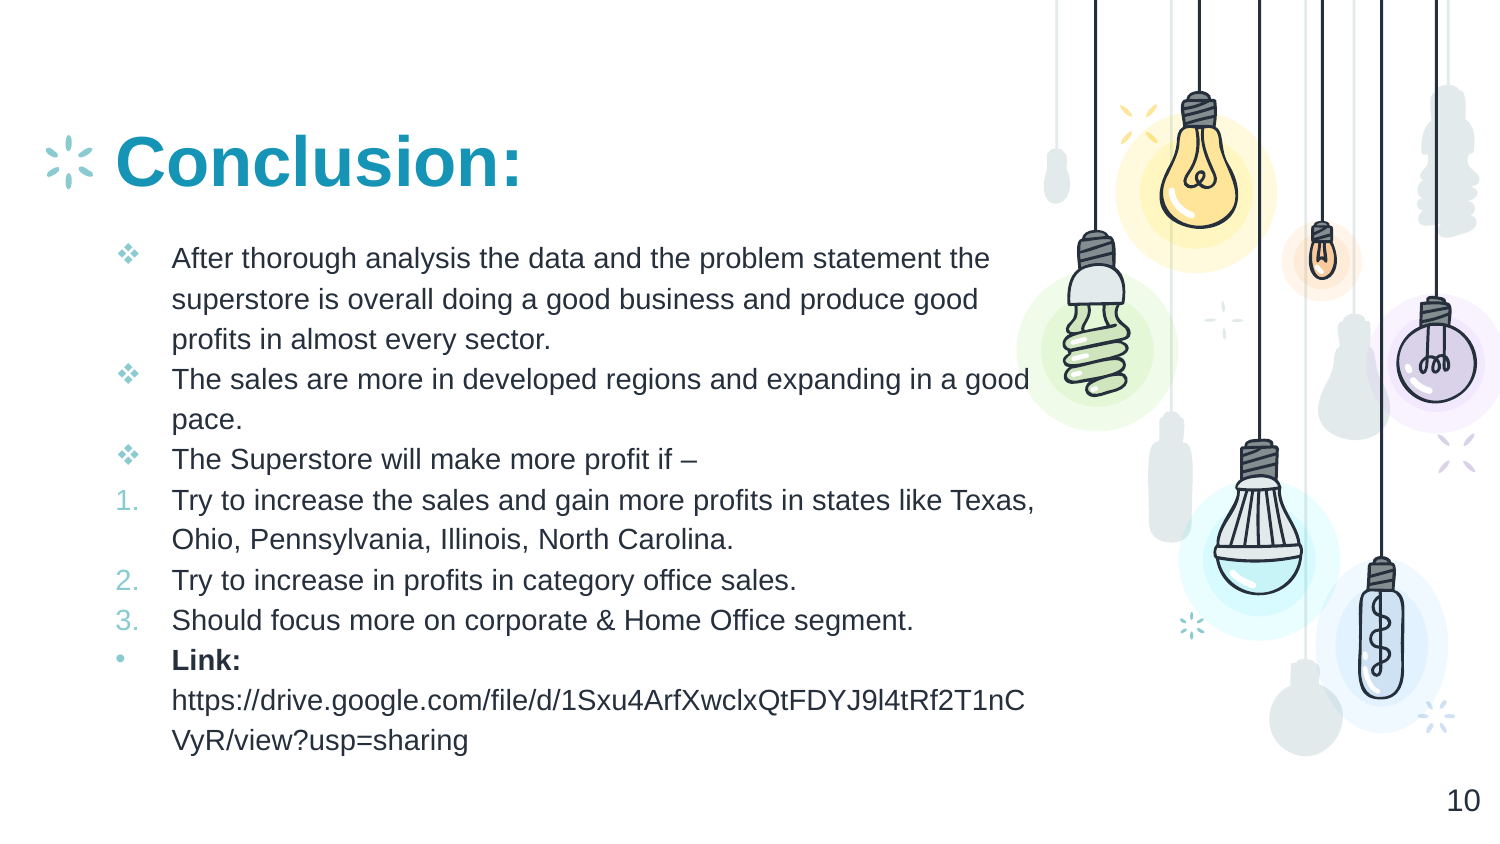

# Conclusion:
After thorough analysis the data and the problem statement the superstore is overall doing a good business and produce good profits in almost every sector.
The sales are more in developed regions and expanding in a good pace.
The Superstore will make more profit if –
Try to increase the sales and gain more profits in states like Texas, Ohio, Pennsylvania, Illinois, North Carolina.
Try to increase in profits in category office sales.
Should focus more on corporate & Home Office segment.
Link:  https://drive.google.com/file/d/1Sxu4ArfXwclxQtFDYJ9l4tRf2T1nCVyR/view?usp=sharing
10